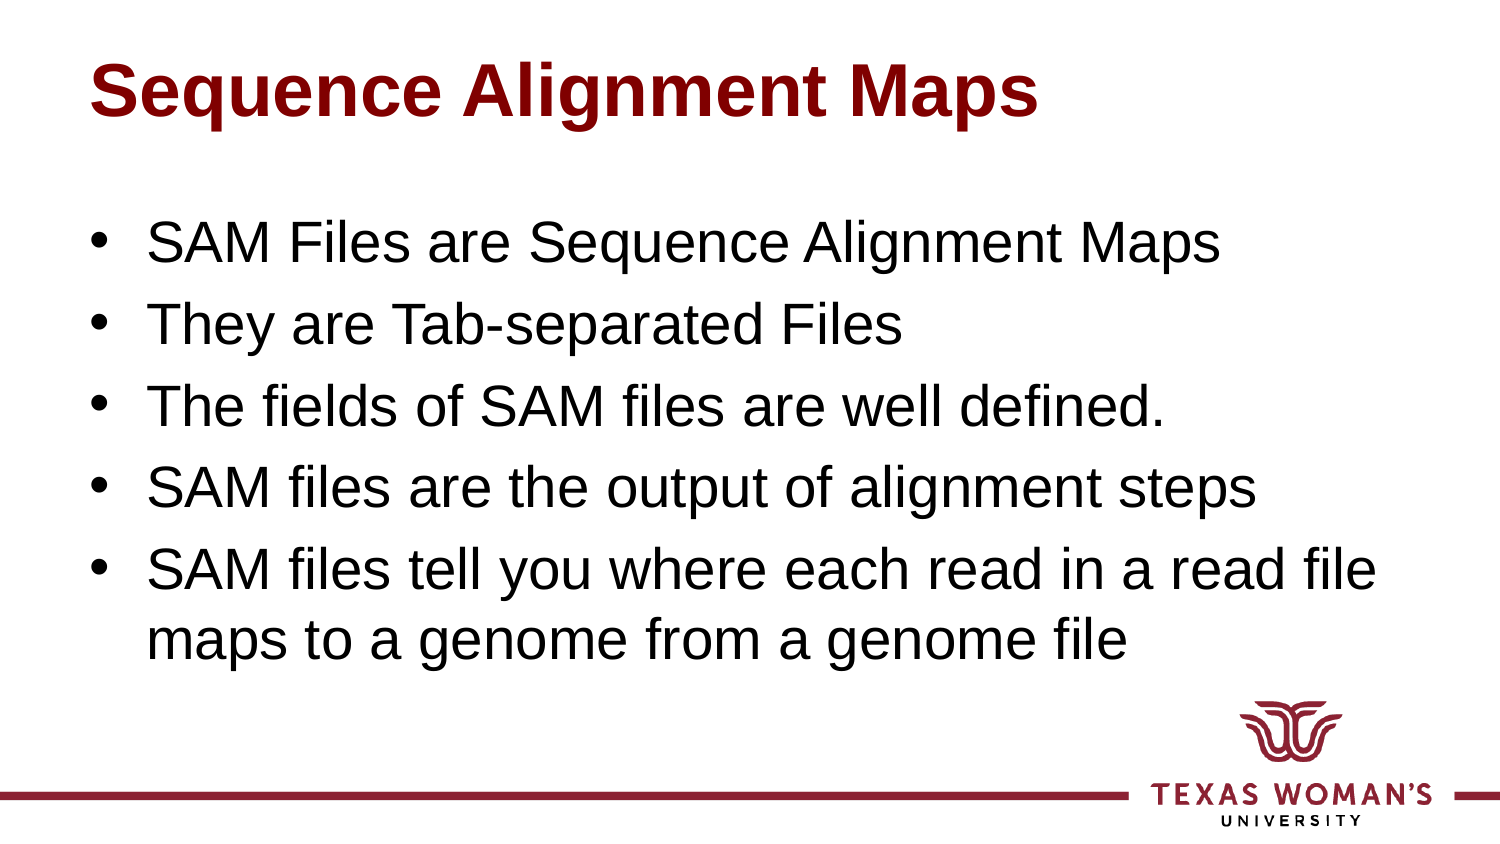

# Sequence Alignment Maps
SAM Files are Sequence Alignment Maps
They are Tab-separated Files
The fields of SAM files are well defined.
SAM files are the output of alignment steps
SAM files tell you where each read in a read file maps to a genome from a genome file